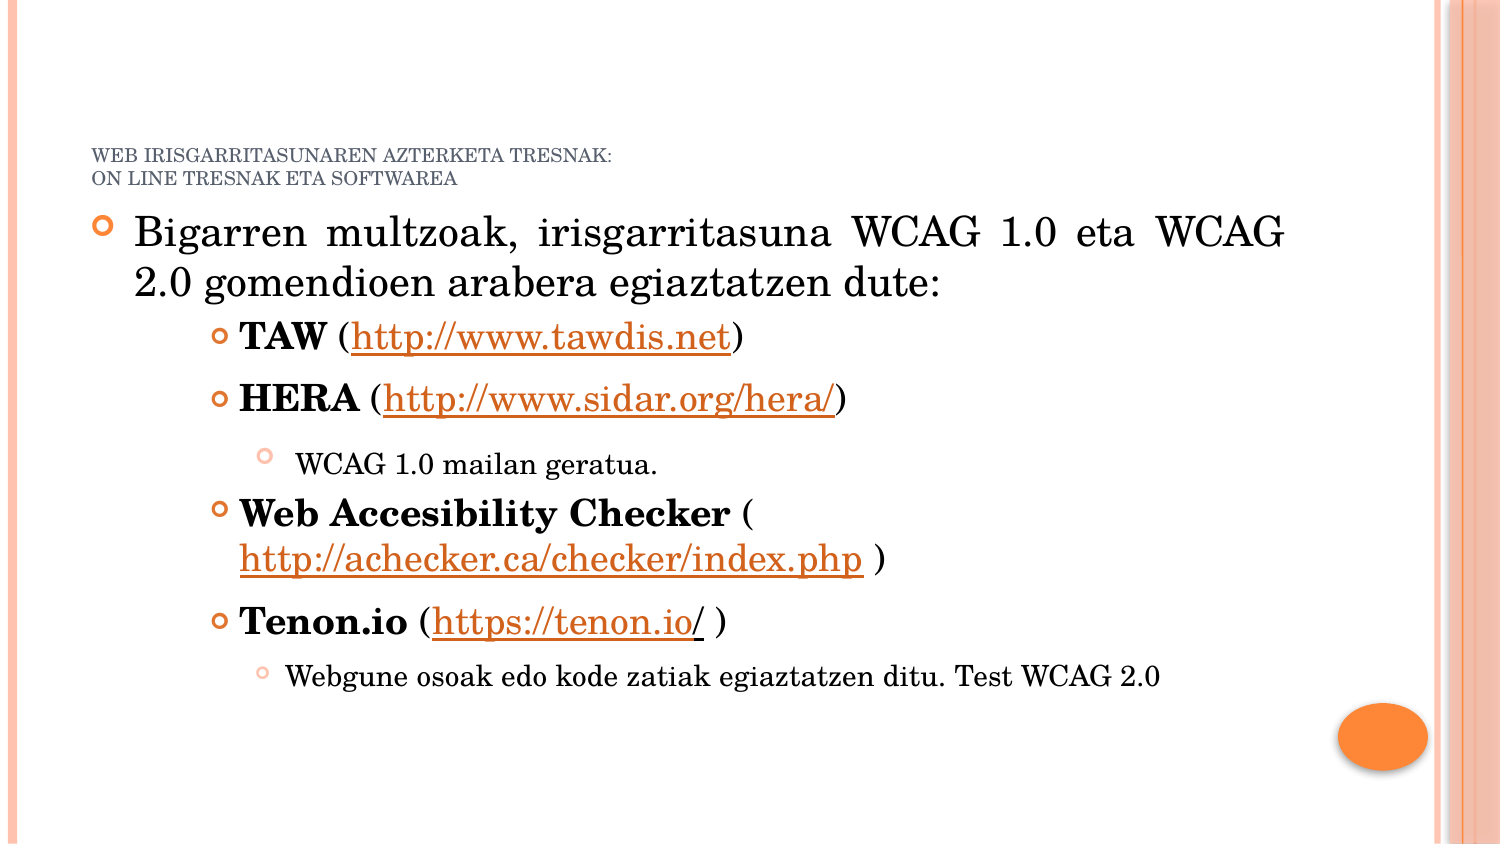

# Web irisgarritasunaren azterketa tresnak: On line tresnak eta softwarea
Bigarren multzoak, irisgarritasuna WCAG 1.0 eta WCAG 2.0 gomendioen arabera egiaztatzen dute:
TAW (http://www.tawdis.net)
HERA (http://www.sidar.org/hera/)
 WCAG 1.0 mailan geratua.
Web Accesibility Checker (http://achecker.ca/checker/index.php )
Tenon.io (https://tenon.io/ )
Webgune osoak edo kode zatiak egiaztatzen ditu. Test WCAG 2.0